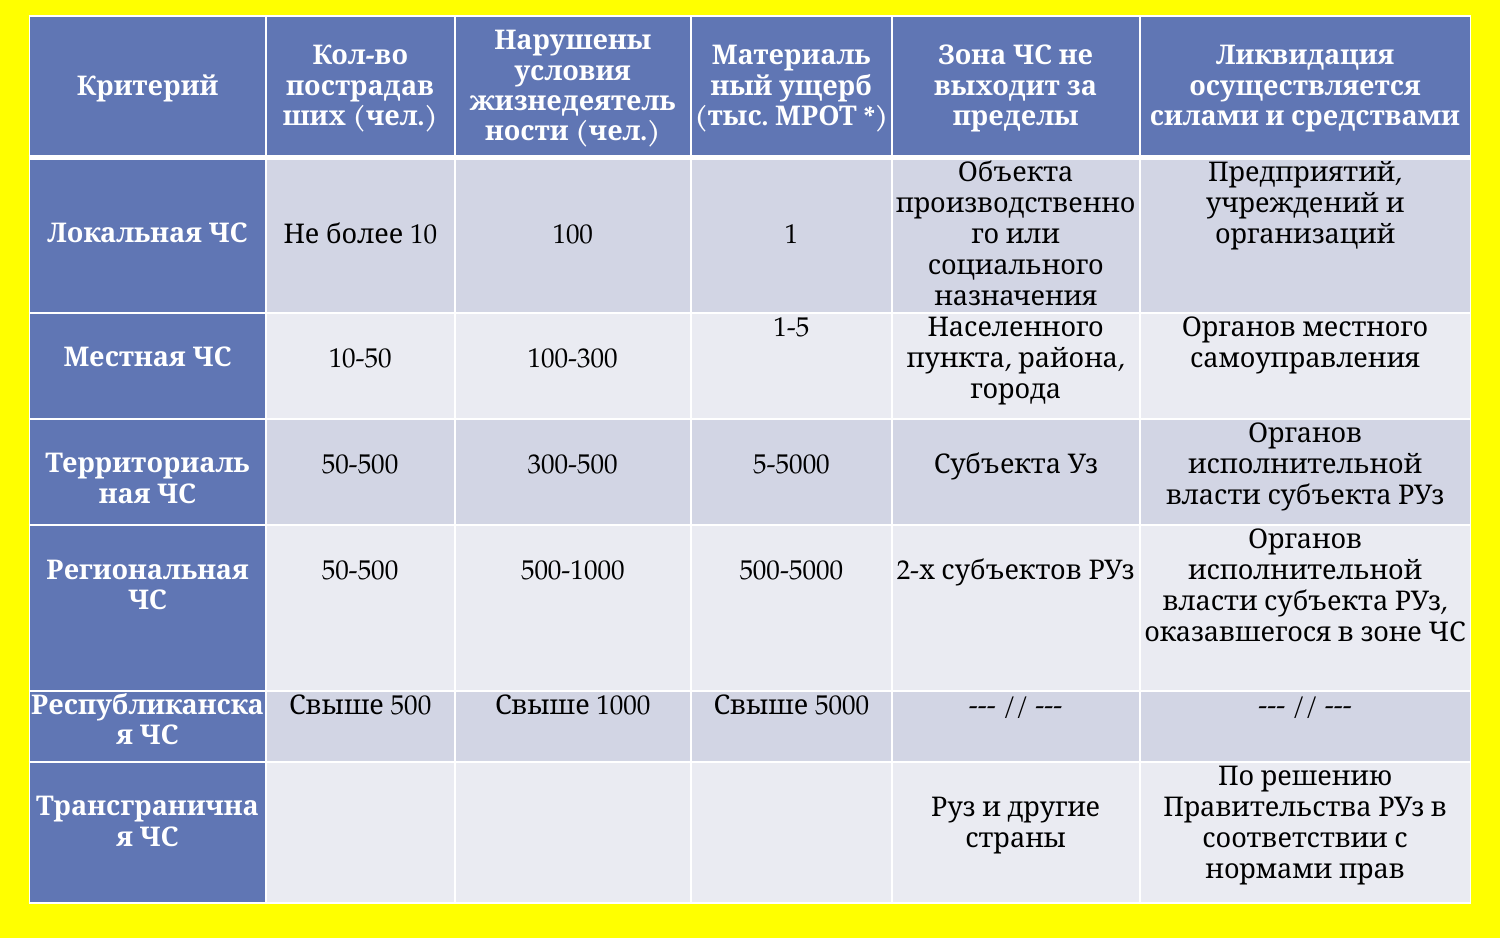

| Критерий | Кол-во пострадав ших (чел.) | Нарушены условия жизнедеятель ности (чел.) | Материаль ный ущерб (тыс. МРОТ \*) | Зона ЧС не выходит за пределы | Ликвидация осуществляется силами и средствами |
| --- | --- | --- | --- | --- | --- |
| Локальная ЧС | Не более 10 | 100 | 1 | Объекта производственного или социального назначения | Предприятий, учреждений и организаций |
| Местная ЧС | 10-50 | 100-300 | 1-5 | Населенного пункта, района, города | Органов местного самоуправления |
| Территориаль ная ЧС | 50-500 | 300-500 | 5-5000 | Субъекта Уз | Органов исполнительной власти субъекта РУз |
| Региональная ЧС | 50-500 | 500-1000 | 500-5000 | 2-х субъектов РУз | Органов исполнительной власти субъекта РУз, оказавшегося в зоне ЧС |
| Республиканская ЧС | Свыше 500 | Свыше 1000 | Свыше 5000 | --- // --- | --- // --- |
| Трансграничная ЧС |  |  |  | Руз и другие страны | По решению Правительства РУз в соответствии с нормами прав |